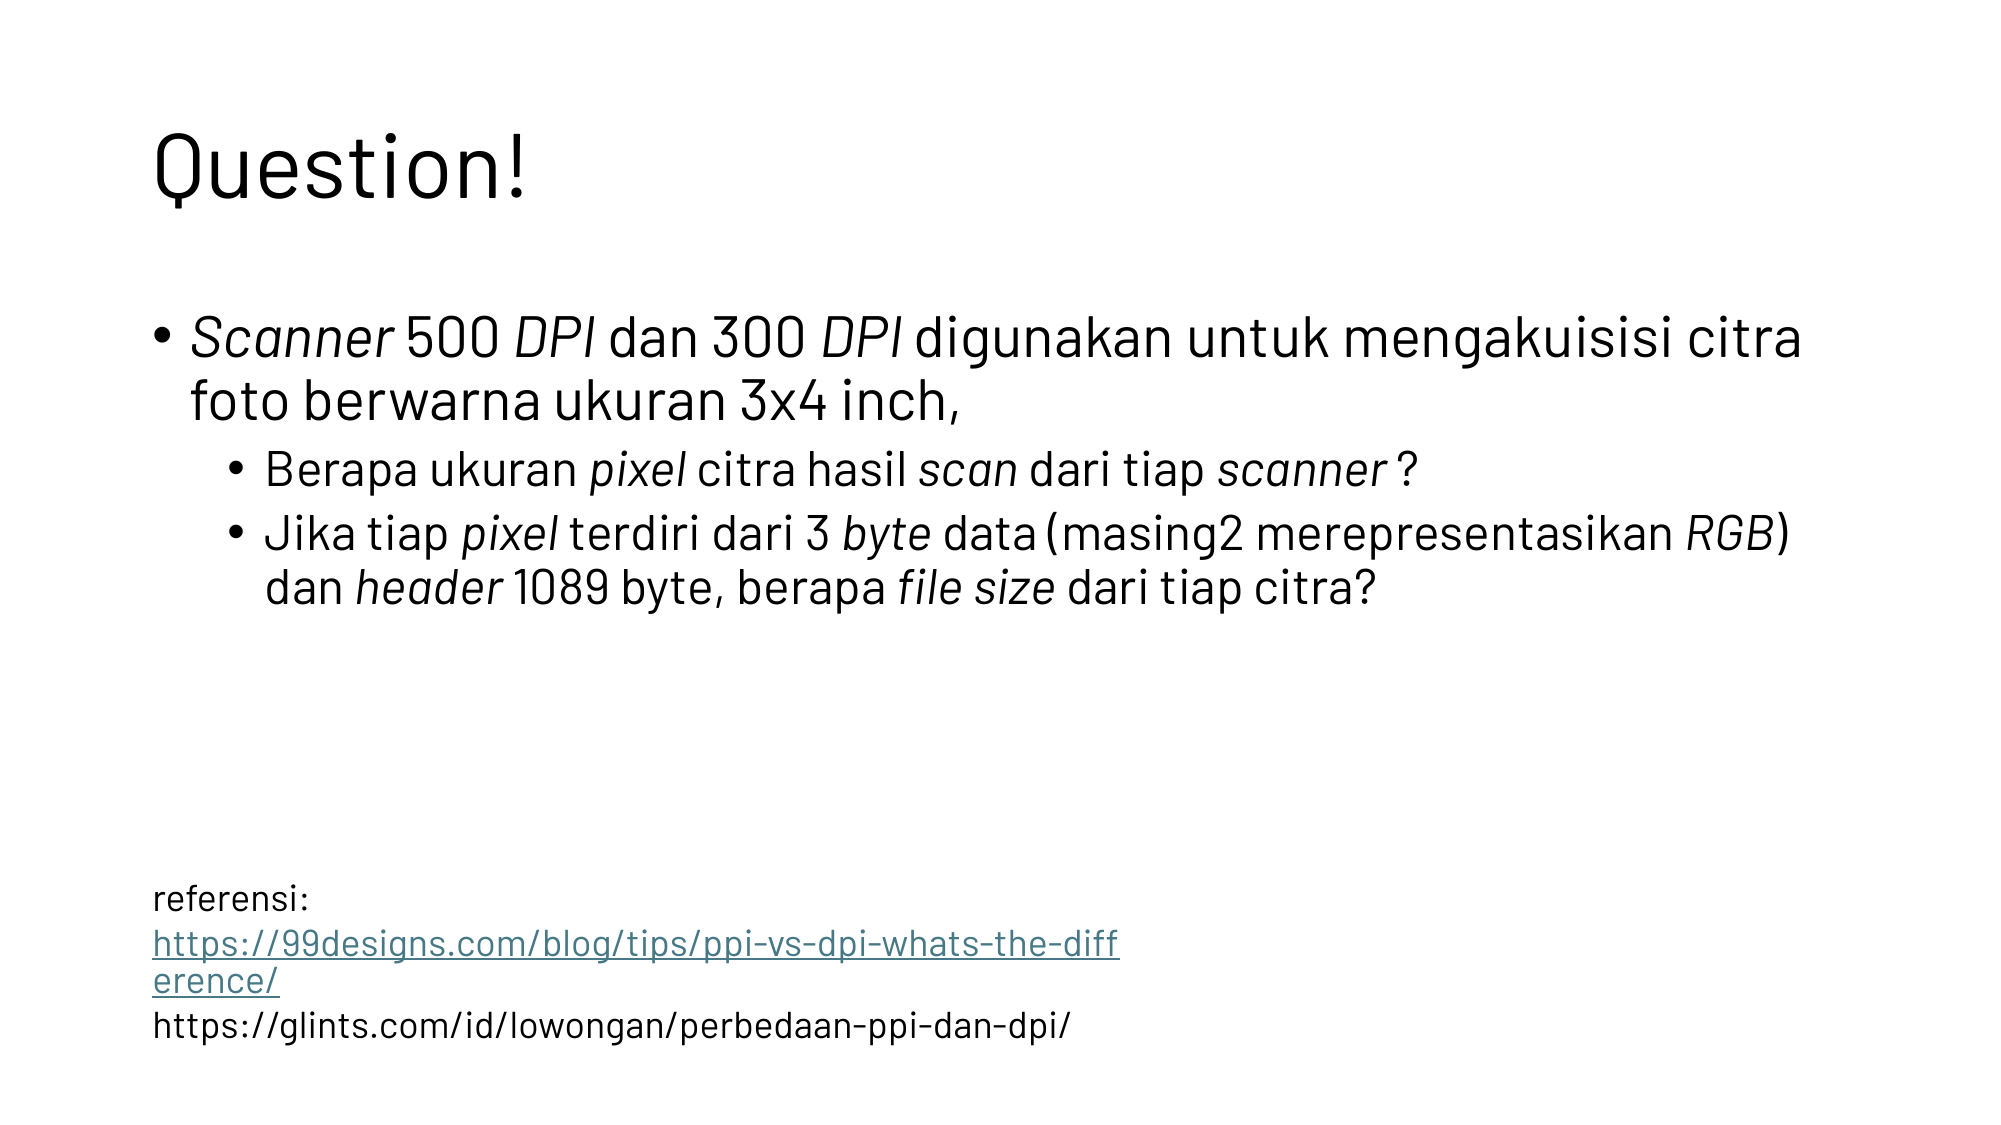

# Question!
Scanner 500 DPI dan 300 DPI digunakan untuk mengakuisisi citra foto berwarna ukuran 3x4 inch,
Berapa ukuran pixel citra hasil scan dari tiap scanner ?
Jika tiap pixel terdiri dari 3 byte data (masing2 merepresentasikan RGB) dan header 1089 byte, berapa file size dari tiap citra?
referensi:
https://99designs.com/blog/tips/ppi-vs-dpi-whats-the-difference/
https://glints.com/id/lowongan/perbedaan-ppi-dan-dpi/